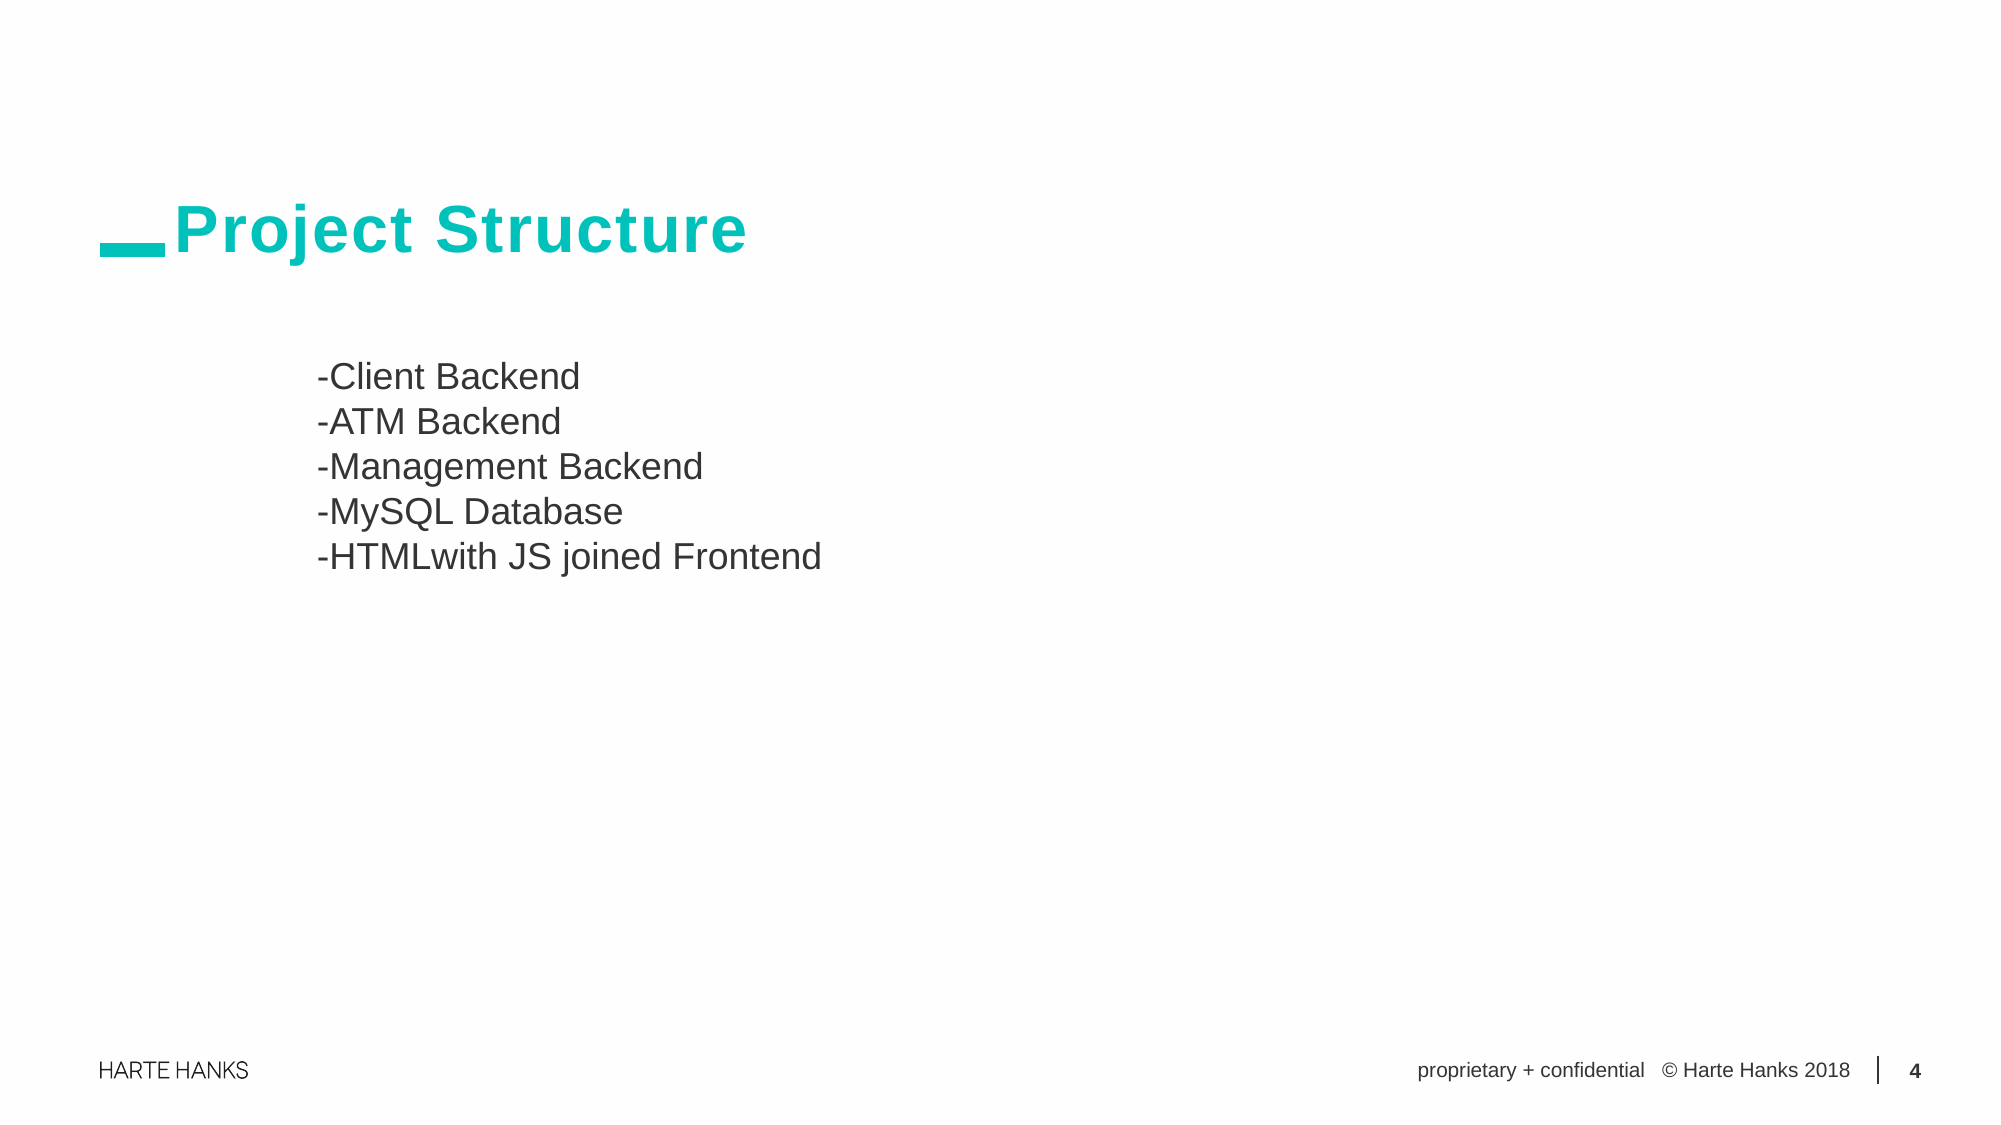

Project Structure
-Client Backend
-ATM Backend
-Management Backend
-MySQL Database
-HTMLwith JS joined Frontend